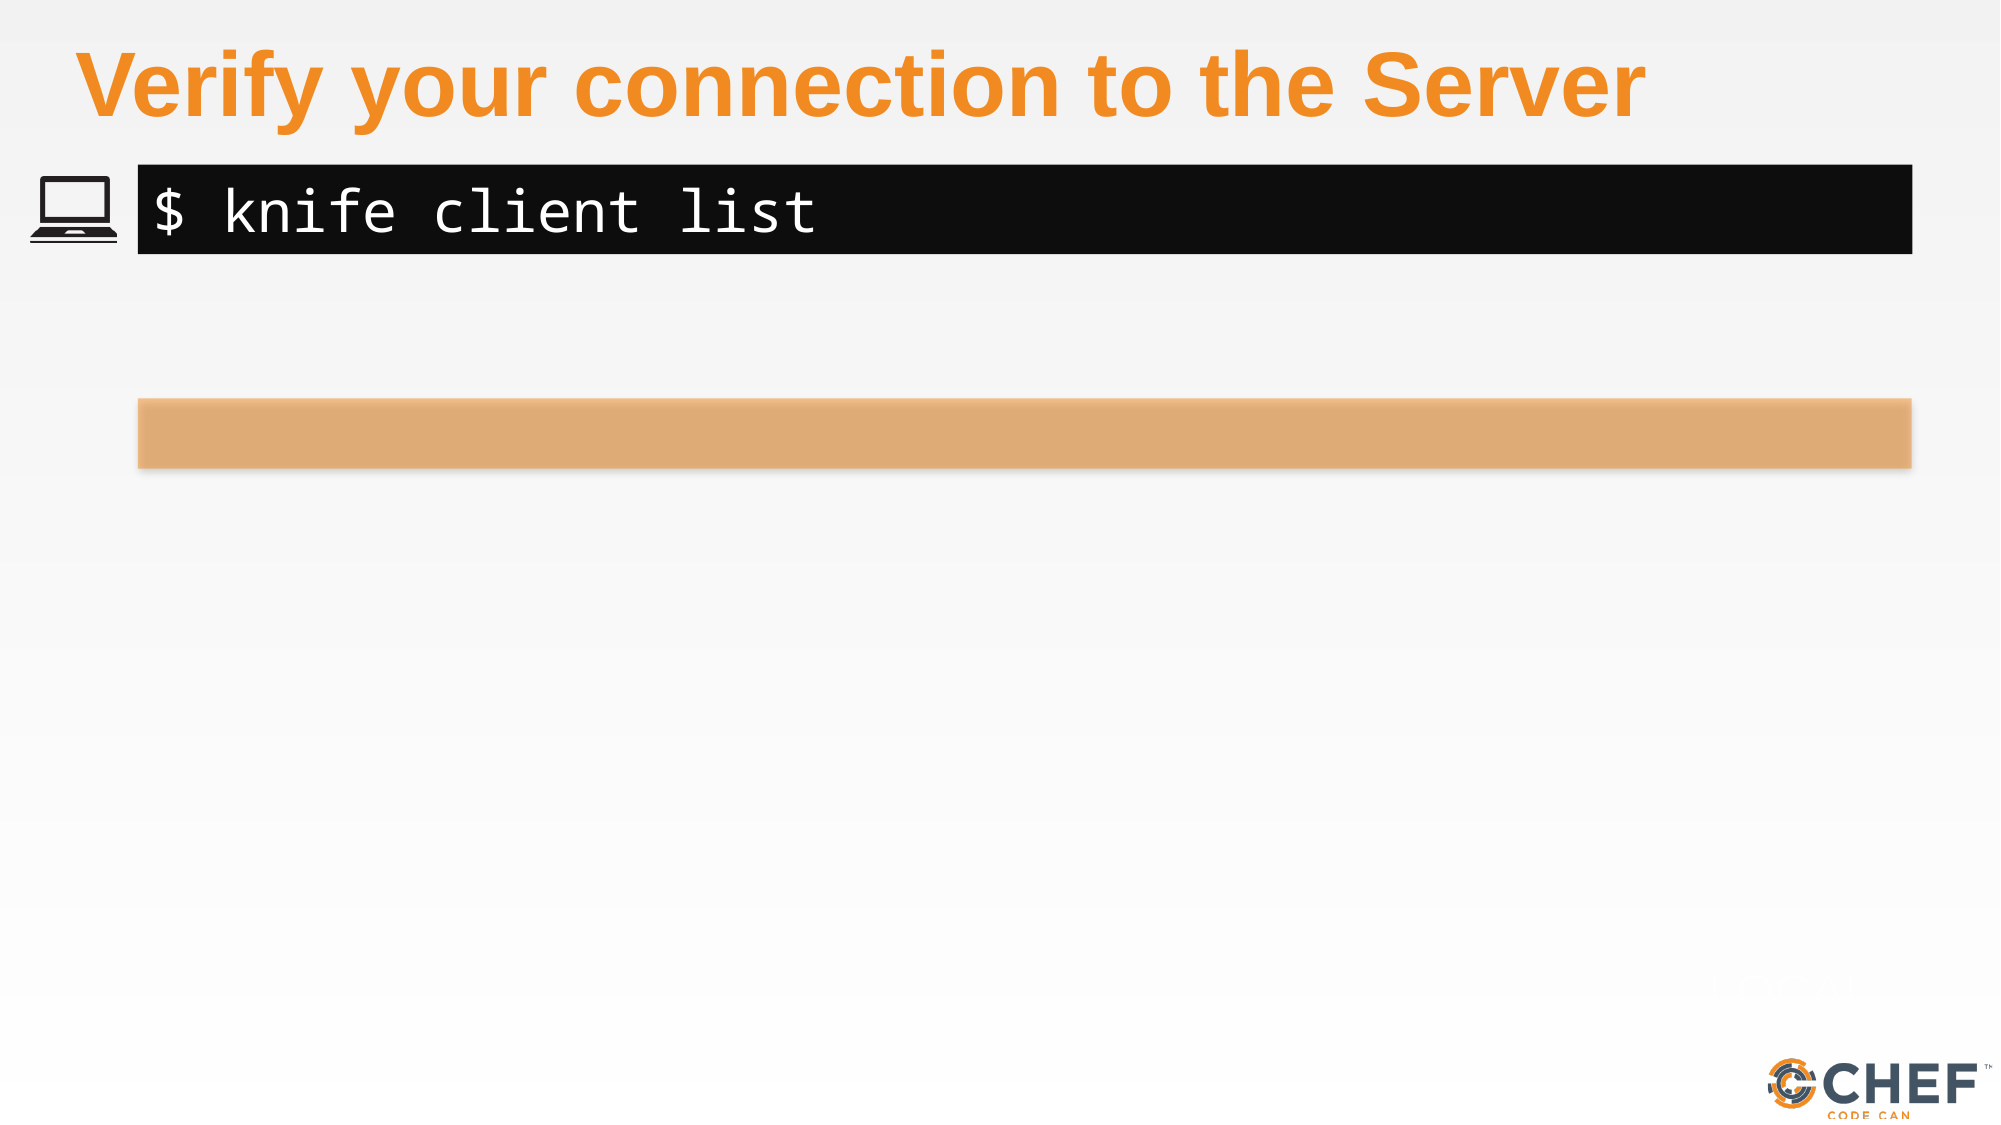

# Verify your connection to the Server
$ knife client list